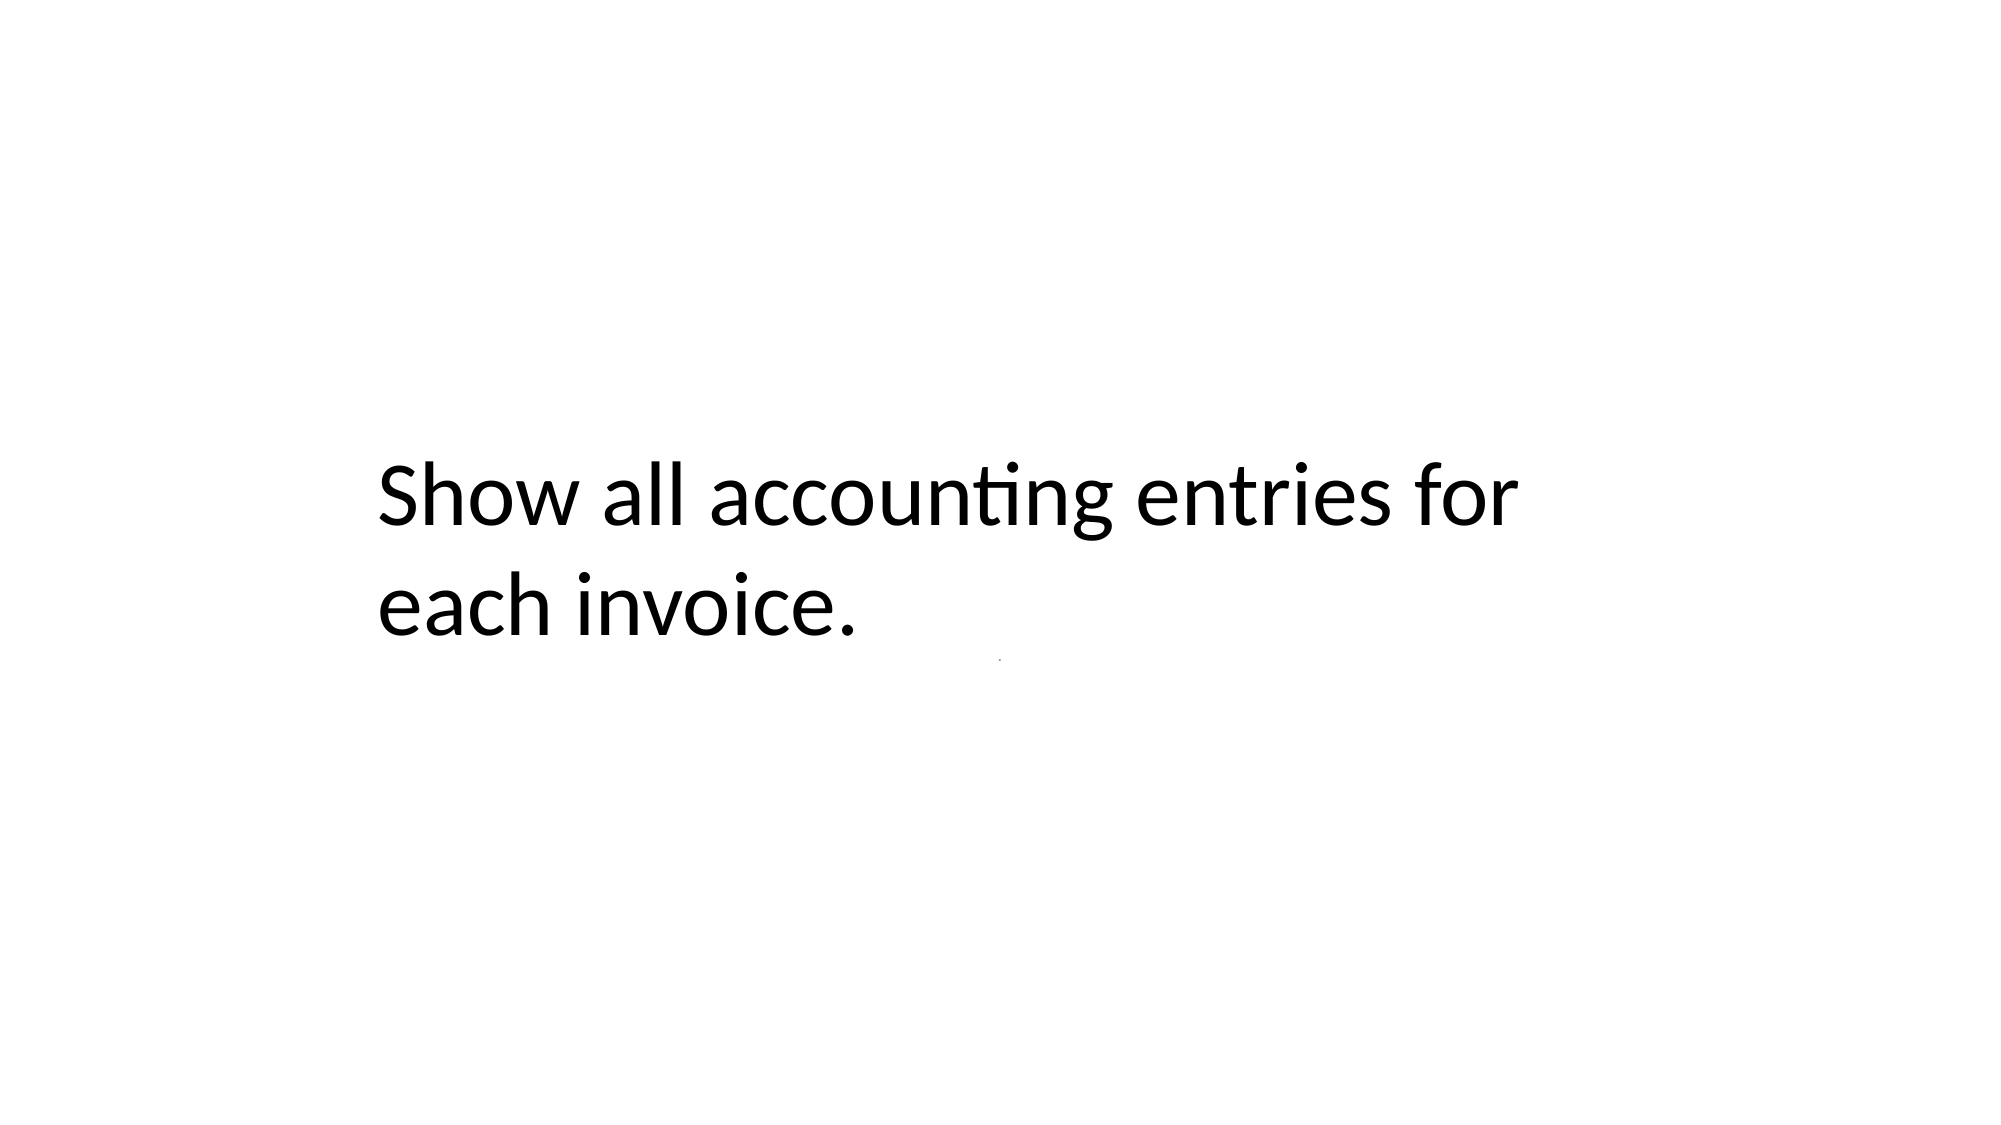

# Show all accounting entries for each invoice.
.